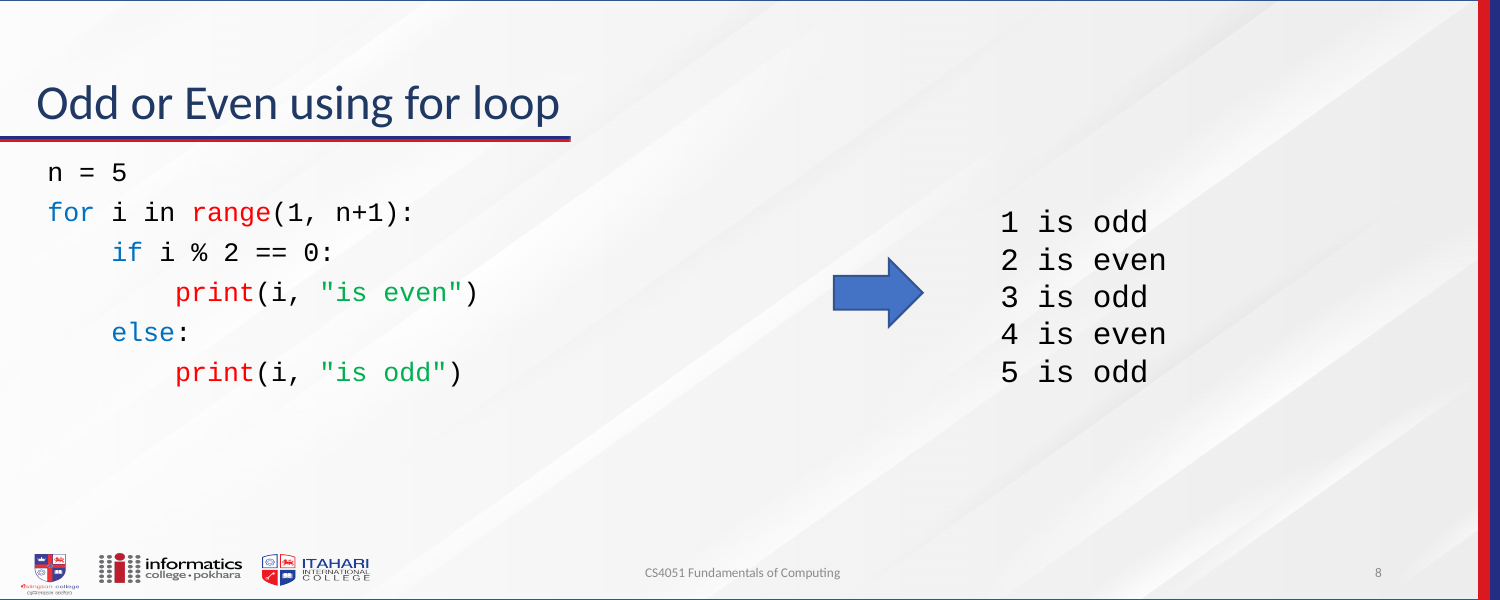

# Odd or Even using for loop
n = 5
for i in range(1, n+1):
    if i % 2 == 0:
        print(i, "is even")
    else:
        print(i, "is odd")
1 is odd
2 is even
3 is odd
4 is even
5 is odd

CS4051 Fundamentals of Computing
8